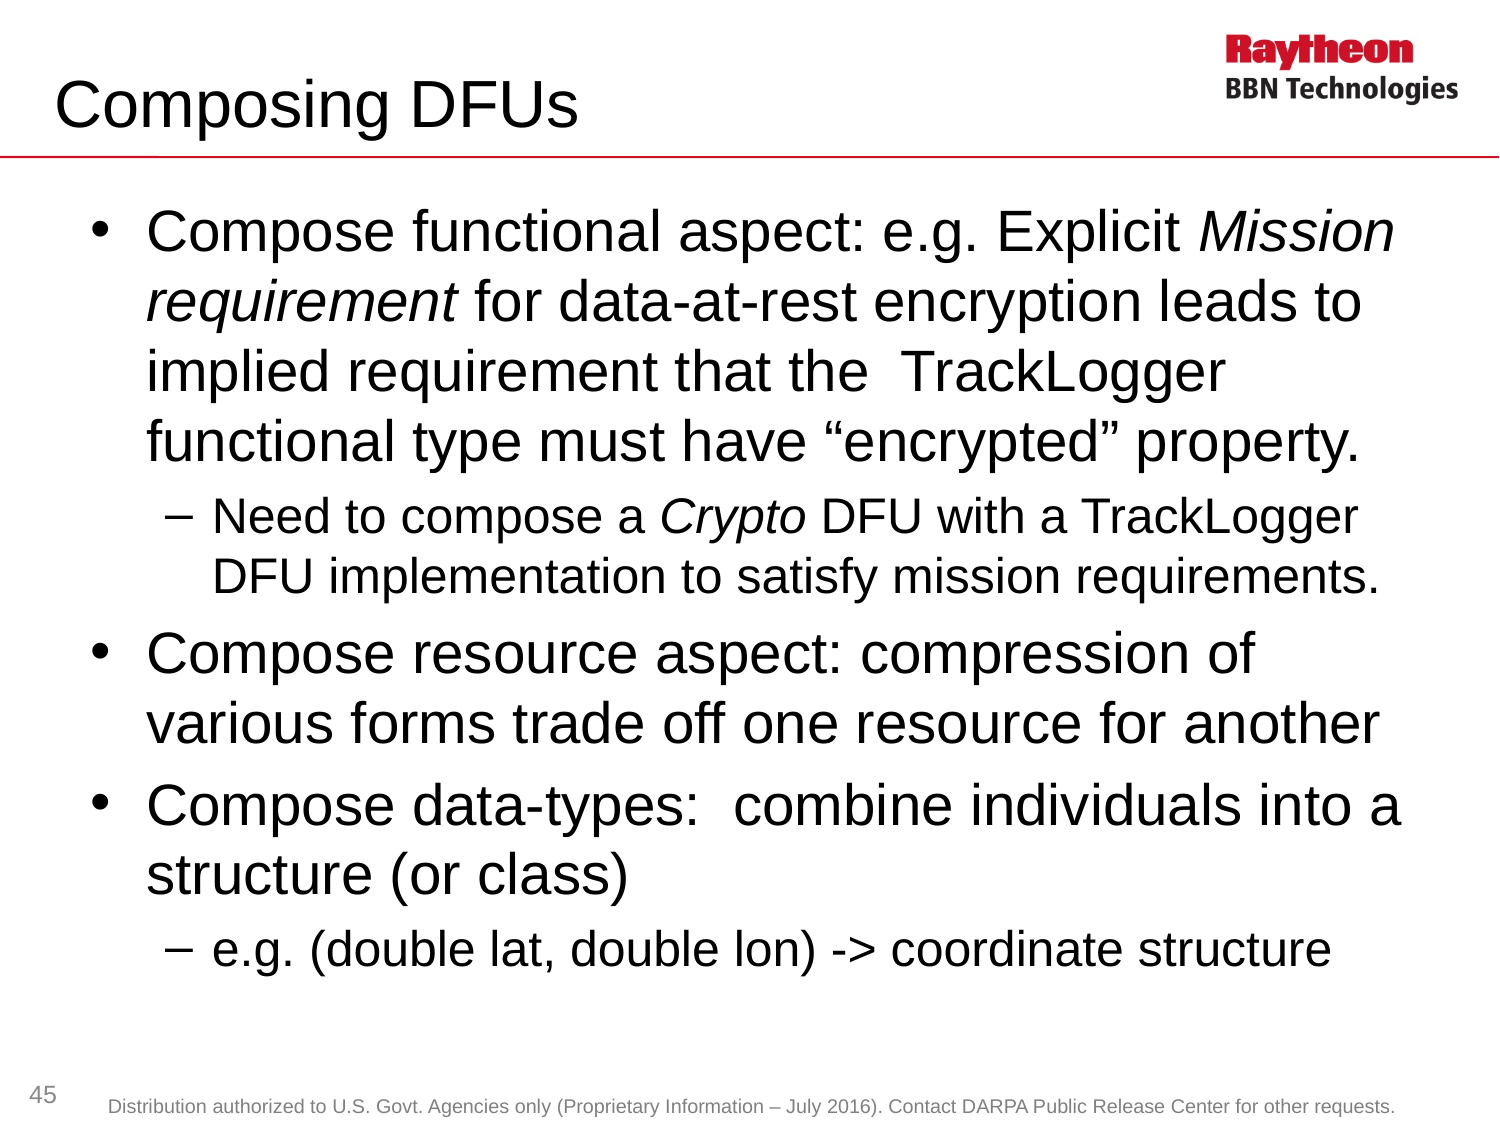

# Composing DFUs
Compose functional aspect: e.g. Explicit Mission requirement for data-at-rest encryption leads to implied requirement that the  TrackLogger functional type must have “encrypted” property.
Need to compose a Crypto DFU with a TrackLogger DFU implementation to satisfy mission requirements.
Compose resource aspect: compression of various forms trade off one resource for another
Compose data-types:  combine individuals into a structure (or class)
e.g. (double lat, double lon) -> coordinate structure
45